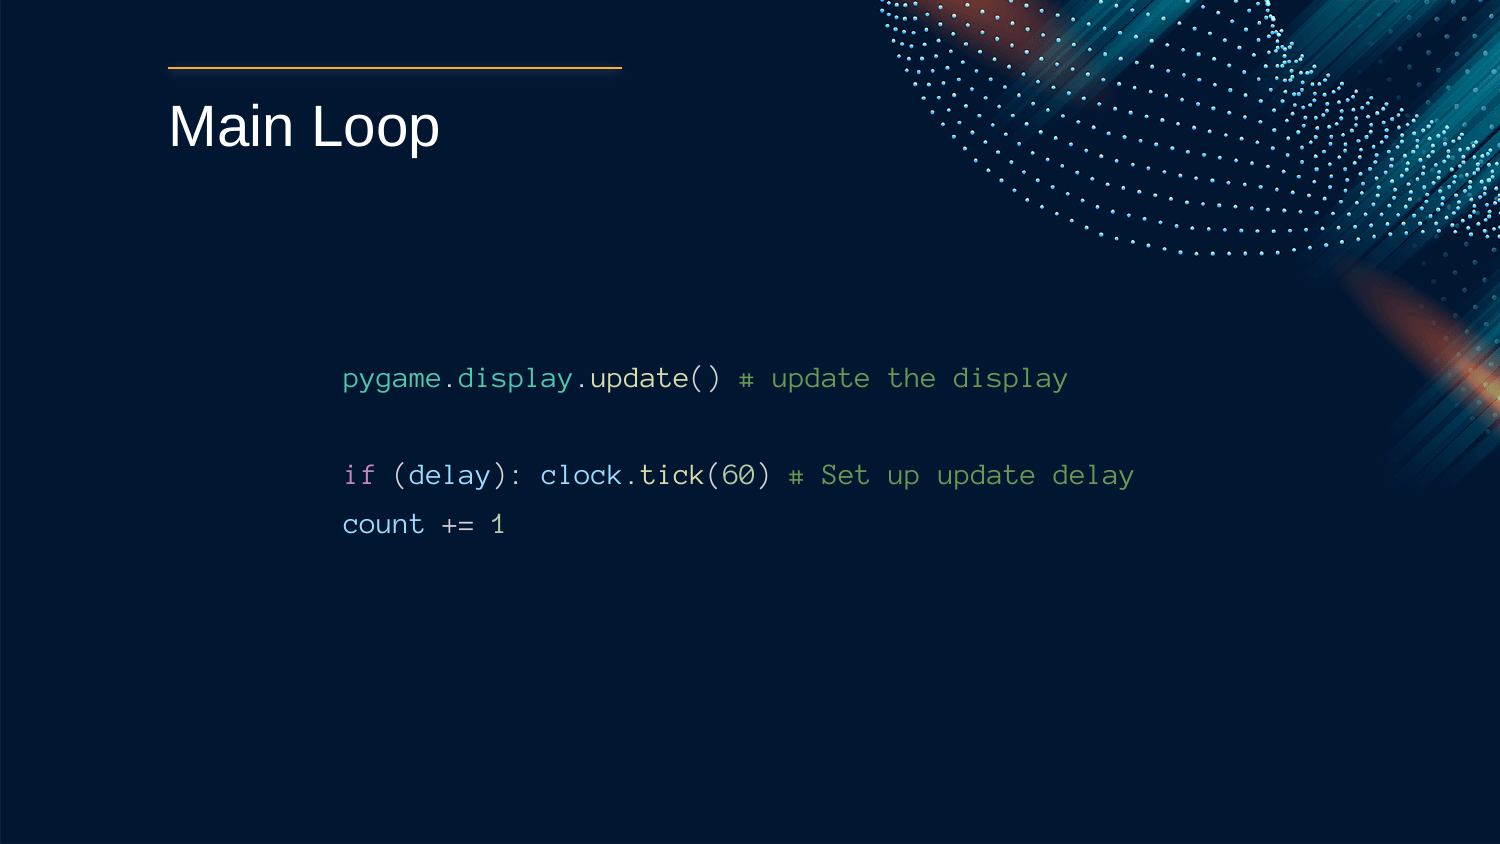

# Main Loop
pygame.display.update() # update the display

if (delay): clock.tick(60) # Set up update delay
count += 1